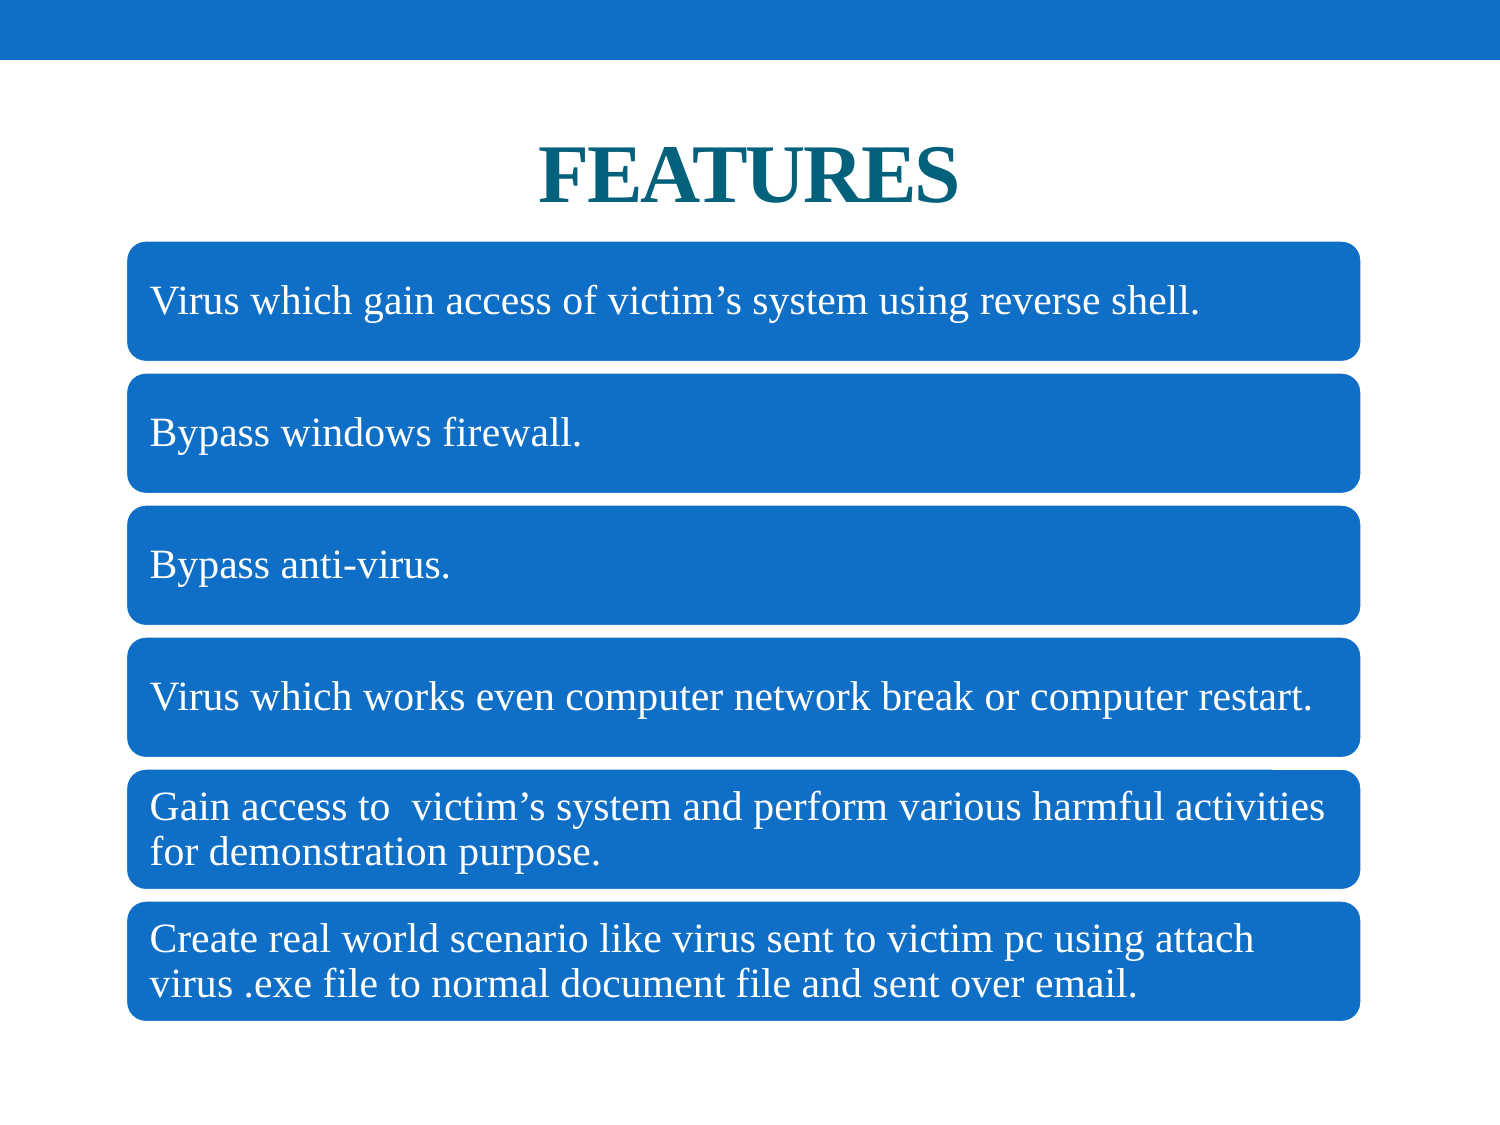

# FEATURES
Virus which gain access of victim’s system using reverse shell.
Bypass windows firewall.
Bypass anti-virus.
Virus which works even computer network break or computer restart.
Gain access to  victim’s system and perform various harmful activities for demonstration purpose.
Create real world scenario like virus sent to victim pc using attach virus .exe file to normal document file and sent over email.